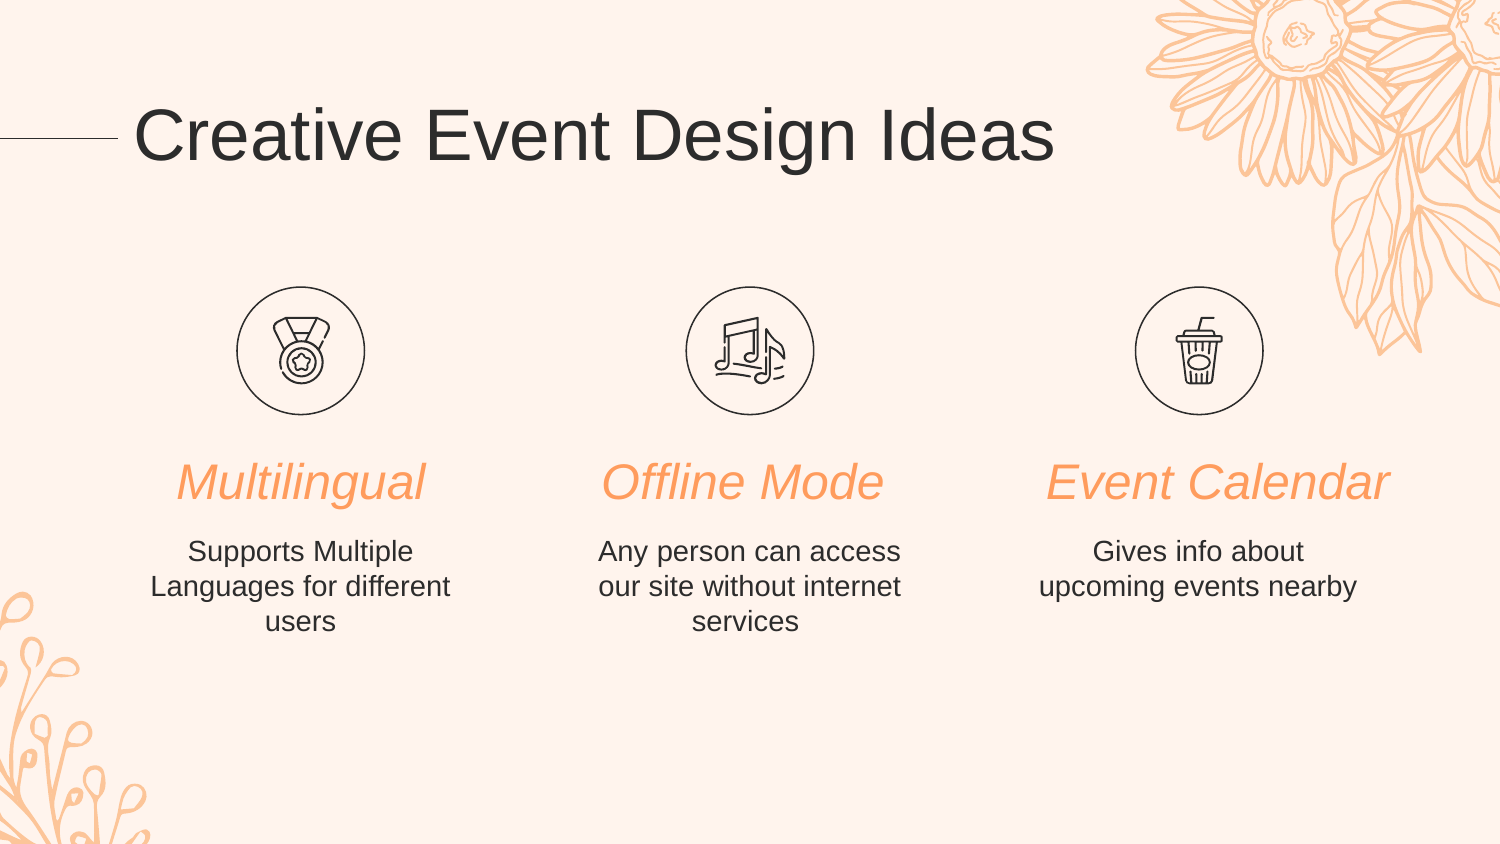

# Creative Event Design Ideas

Multilingual
Offline Mode
 Event Calendar
Supports Multiple Languages for different users
Any person can access our site without internet services
Gives info about upcoming events nearby